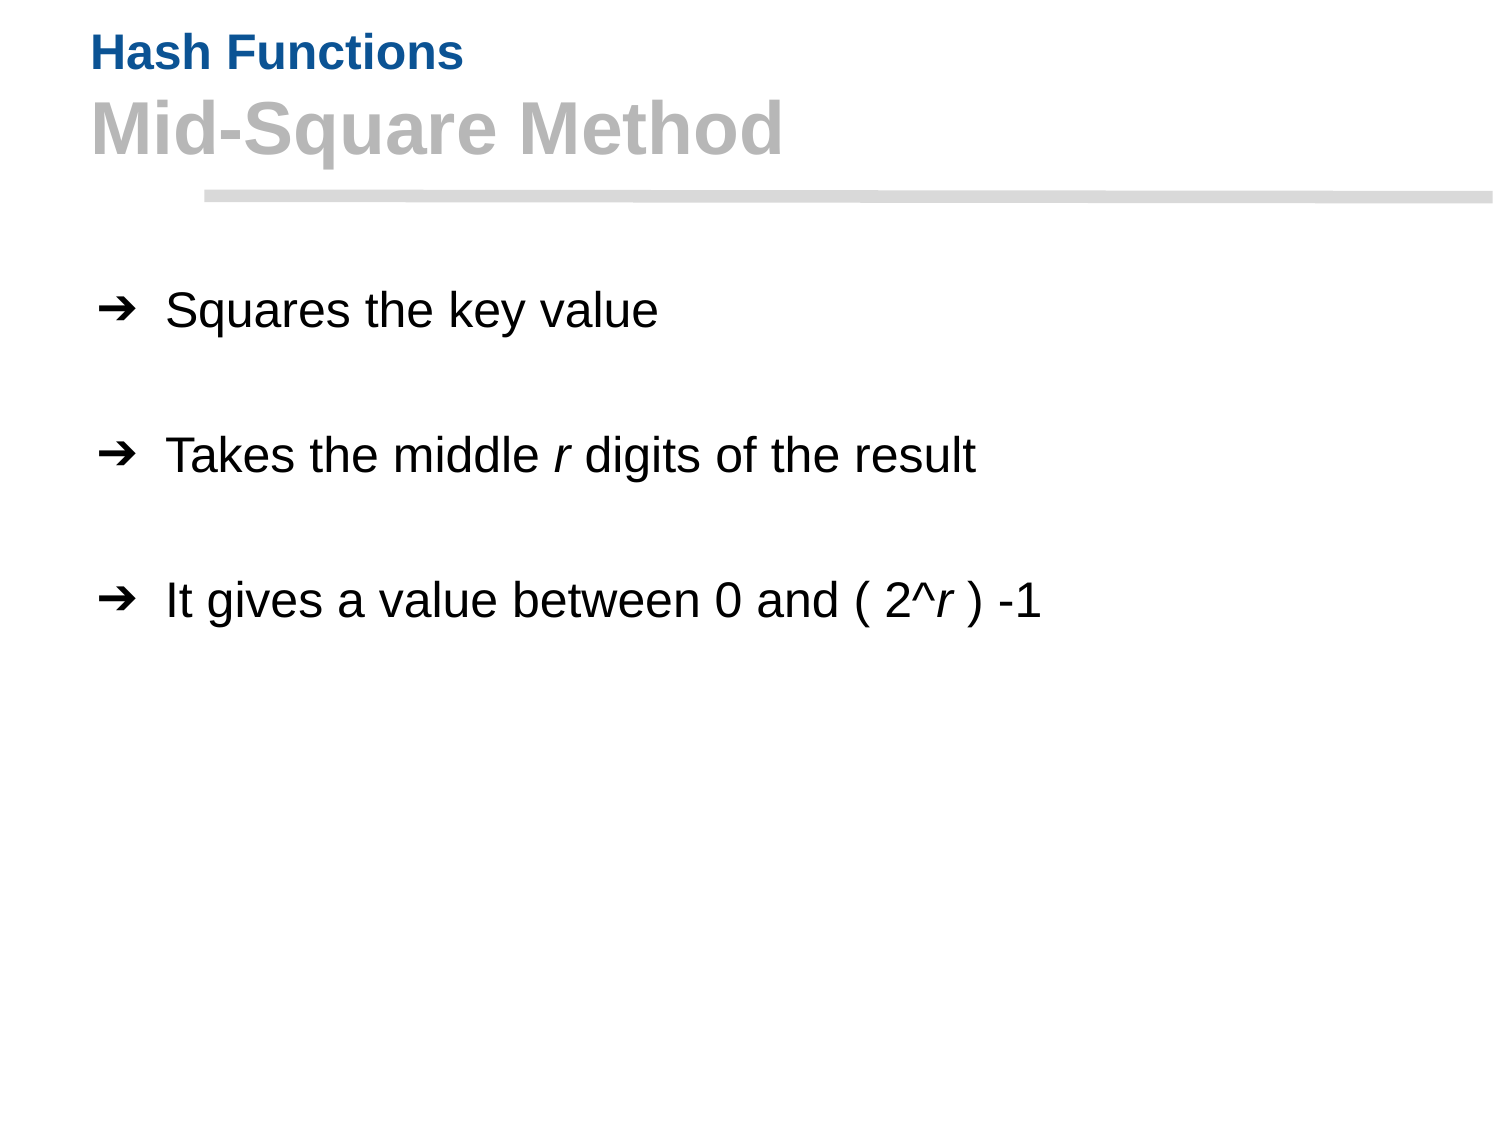

# Hash Functions
Mid-Square Method
Squares the key value

Takes the middle r digits of the result

It gives a value between 0 and ( 2^r ) -1